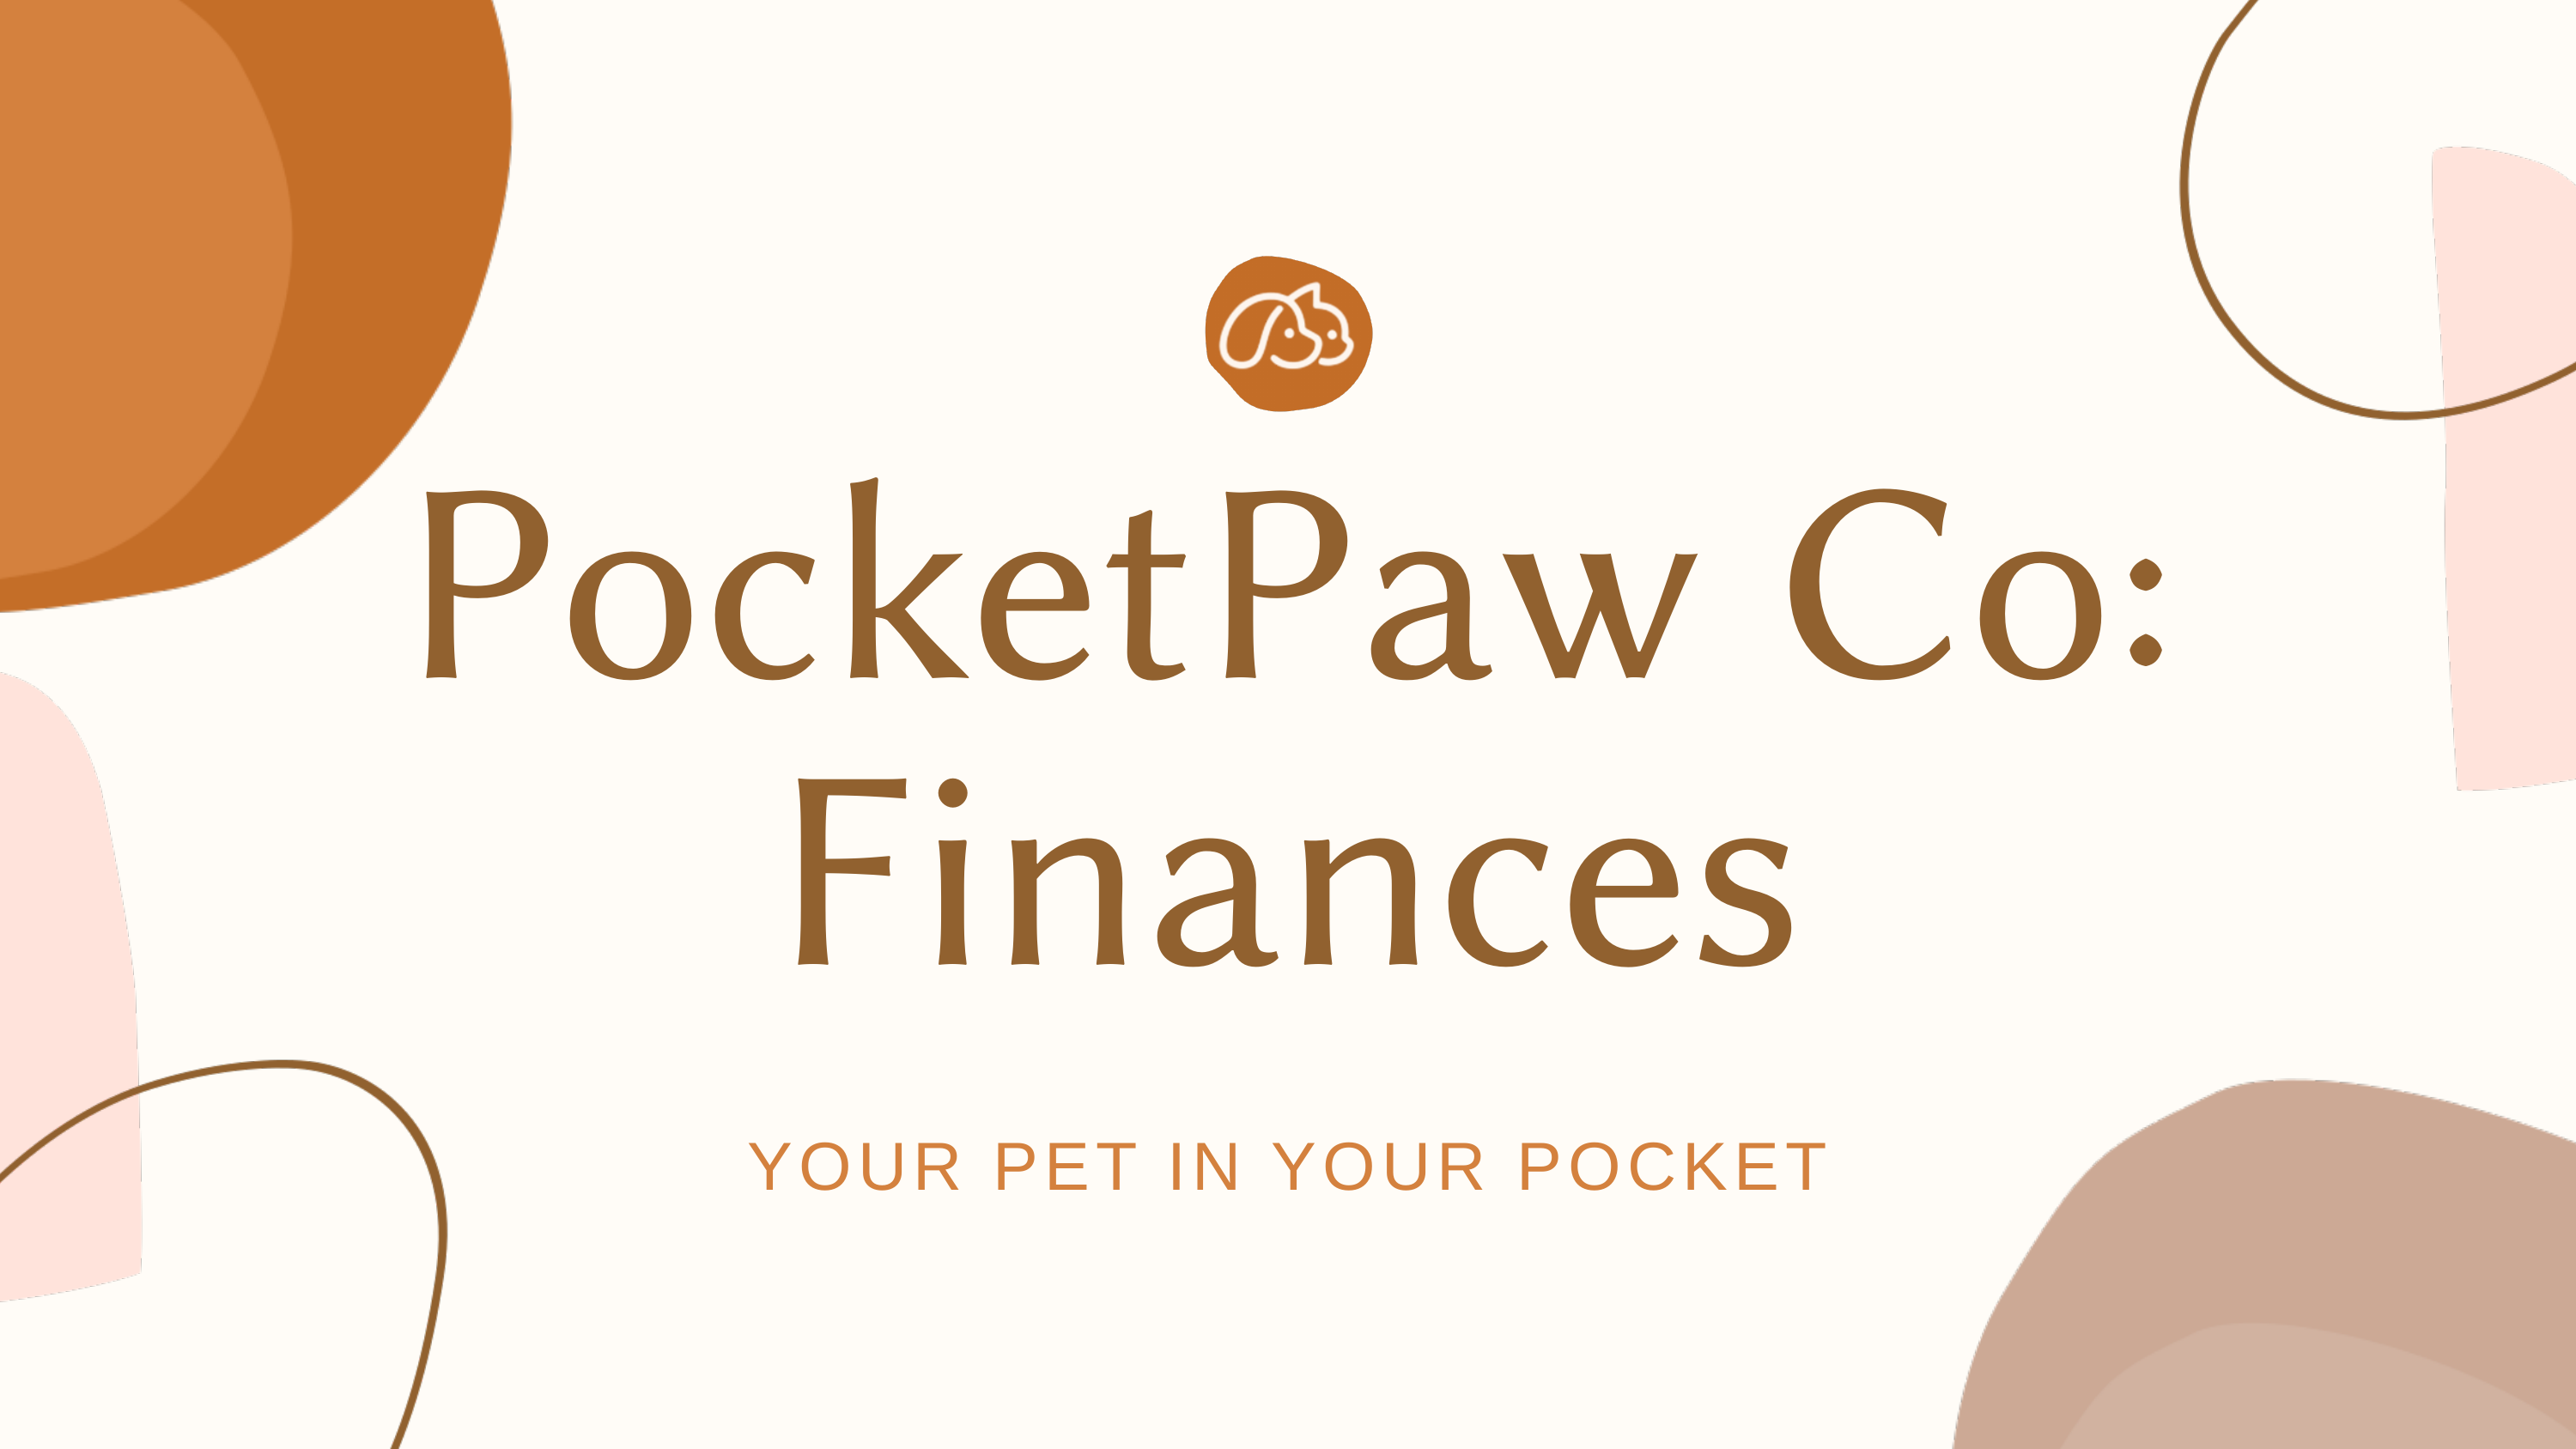

PocketPaw Co: Finances
YOUR PET IN YOUR POCKET